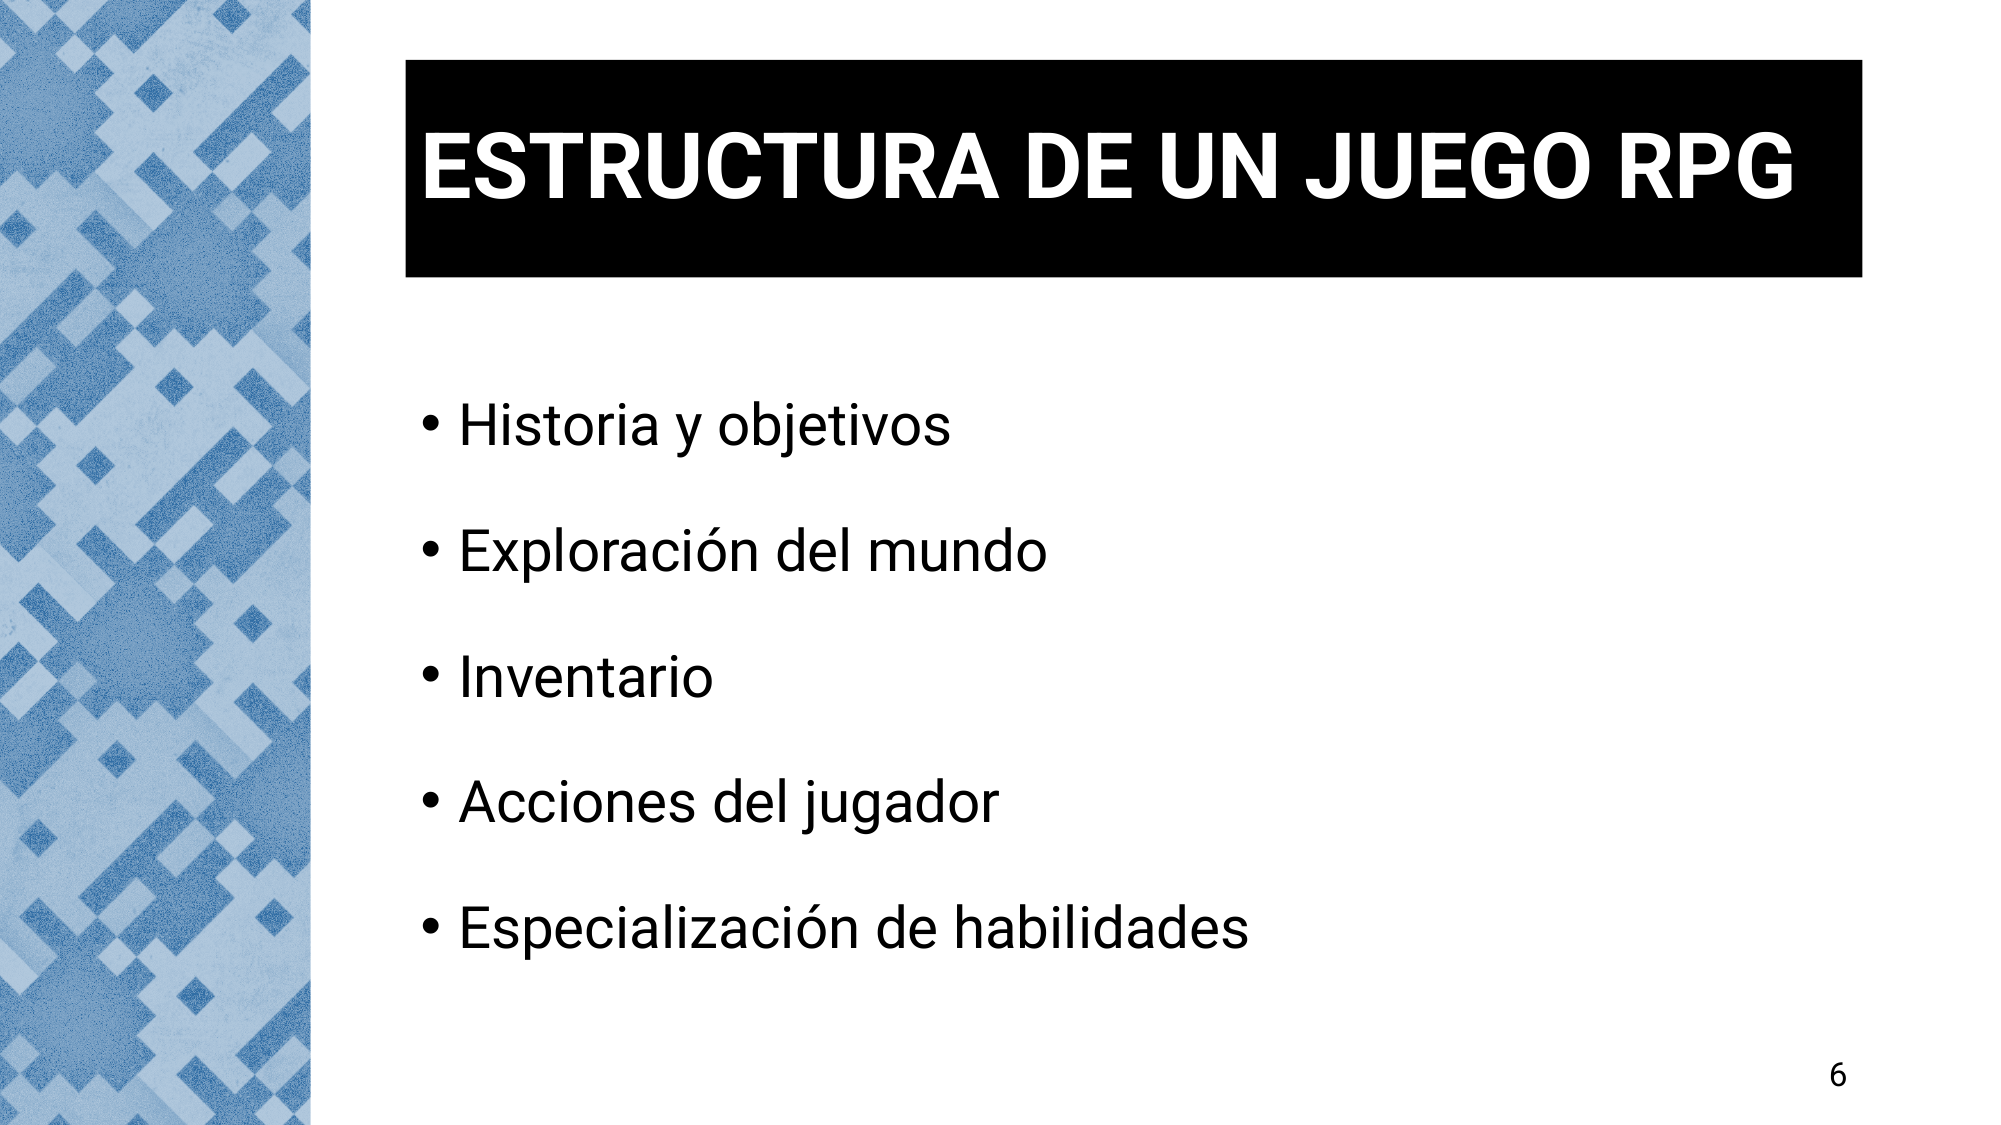

# ESTRUCTURA DE UN JUEGO RPG
Historia y objetivos
Exploración del mundo
Inventario
Acciones del jugador
Especialización de habilidades
6